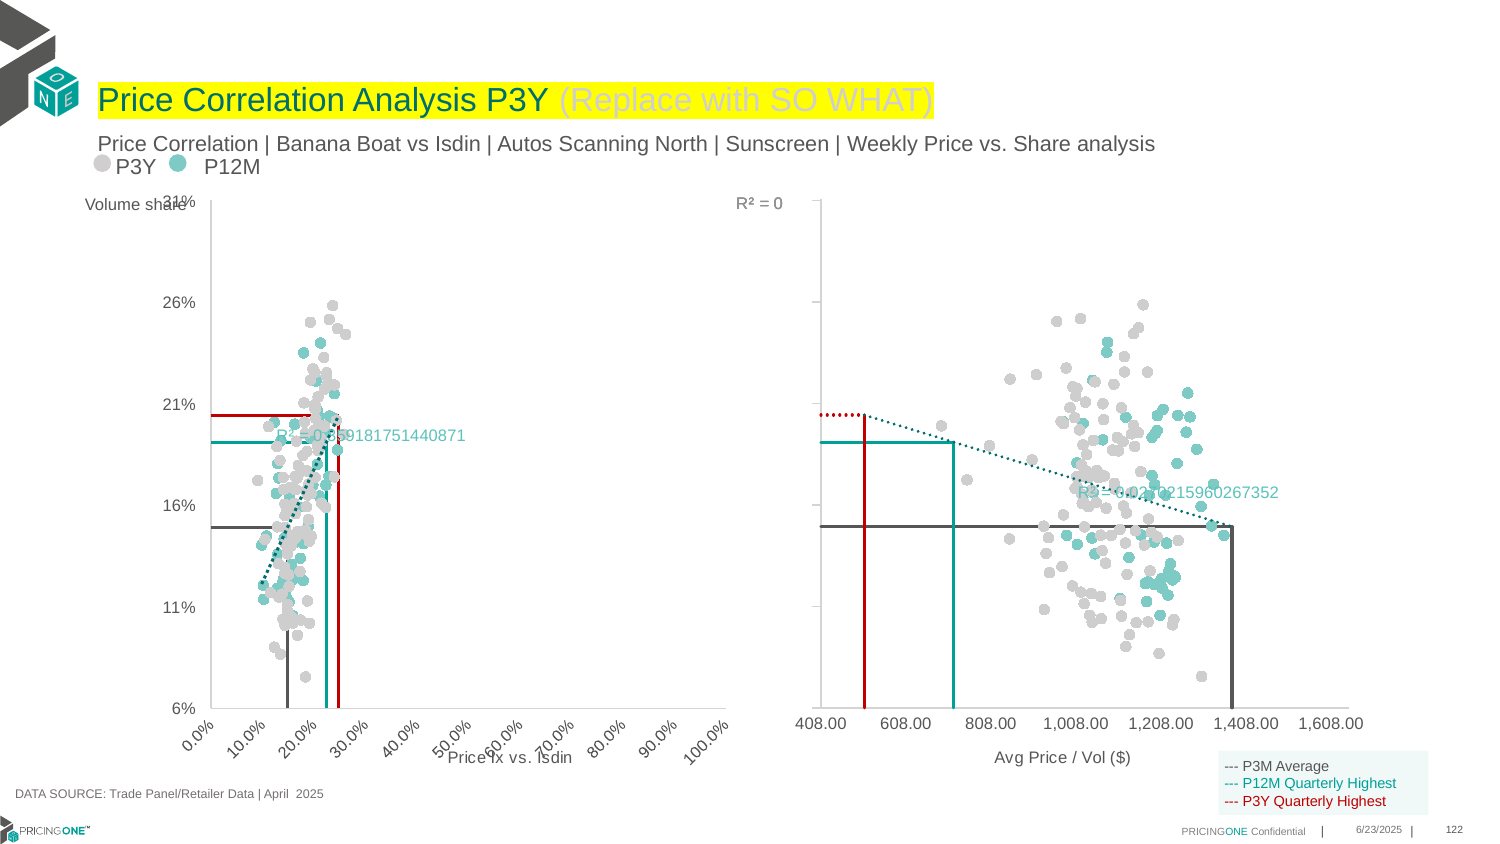

# Price Correlation Analysis P3Y (Replace with SO WHAT)
Price Correlation | Banana Boat vs Isdin | Autos Scanning North | Sunscreen | Weekly Price vs. Share analysis
   P3Y        P12M

### Chart

| Category | P3Y Points | P12M Points | Custom Linep3yQ | Custom Line2p3yQ | Custom Linep12mQ | Custom Line2p12mQ | Custom Linep3m | Custom Line2p3m | Y_Hat |
|---|---|---|---|---|---|---|---|---|---|
Volume share

### Chart

| Category | P3Y_ Points | P12M_Points | Custom Linep3yQ | Custom Line2p3yQ | Custom Linep12mQ | Custom Line2p12mQ | Custom Linep3m | Custom Line2p3m | Y_Hat |
|---|---|---|---|---|---|---|---|---|---|
--- P3M Average
--- P12M Quarterly Highest
--- P3Y Quarterly Highest
DATA SOURCE: Trade Panel/Retailer Data | April  2025

6/23/2025
122